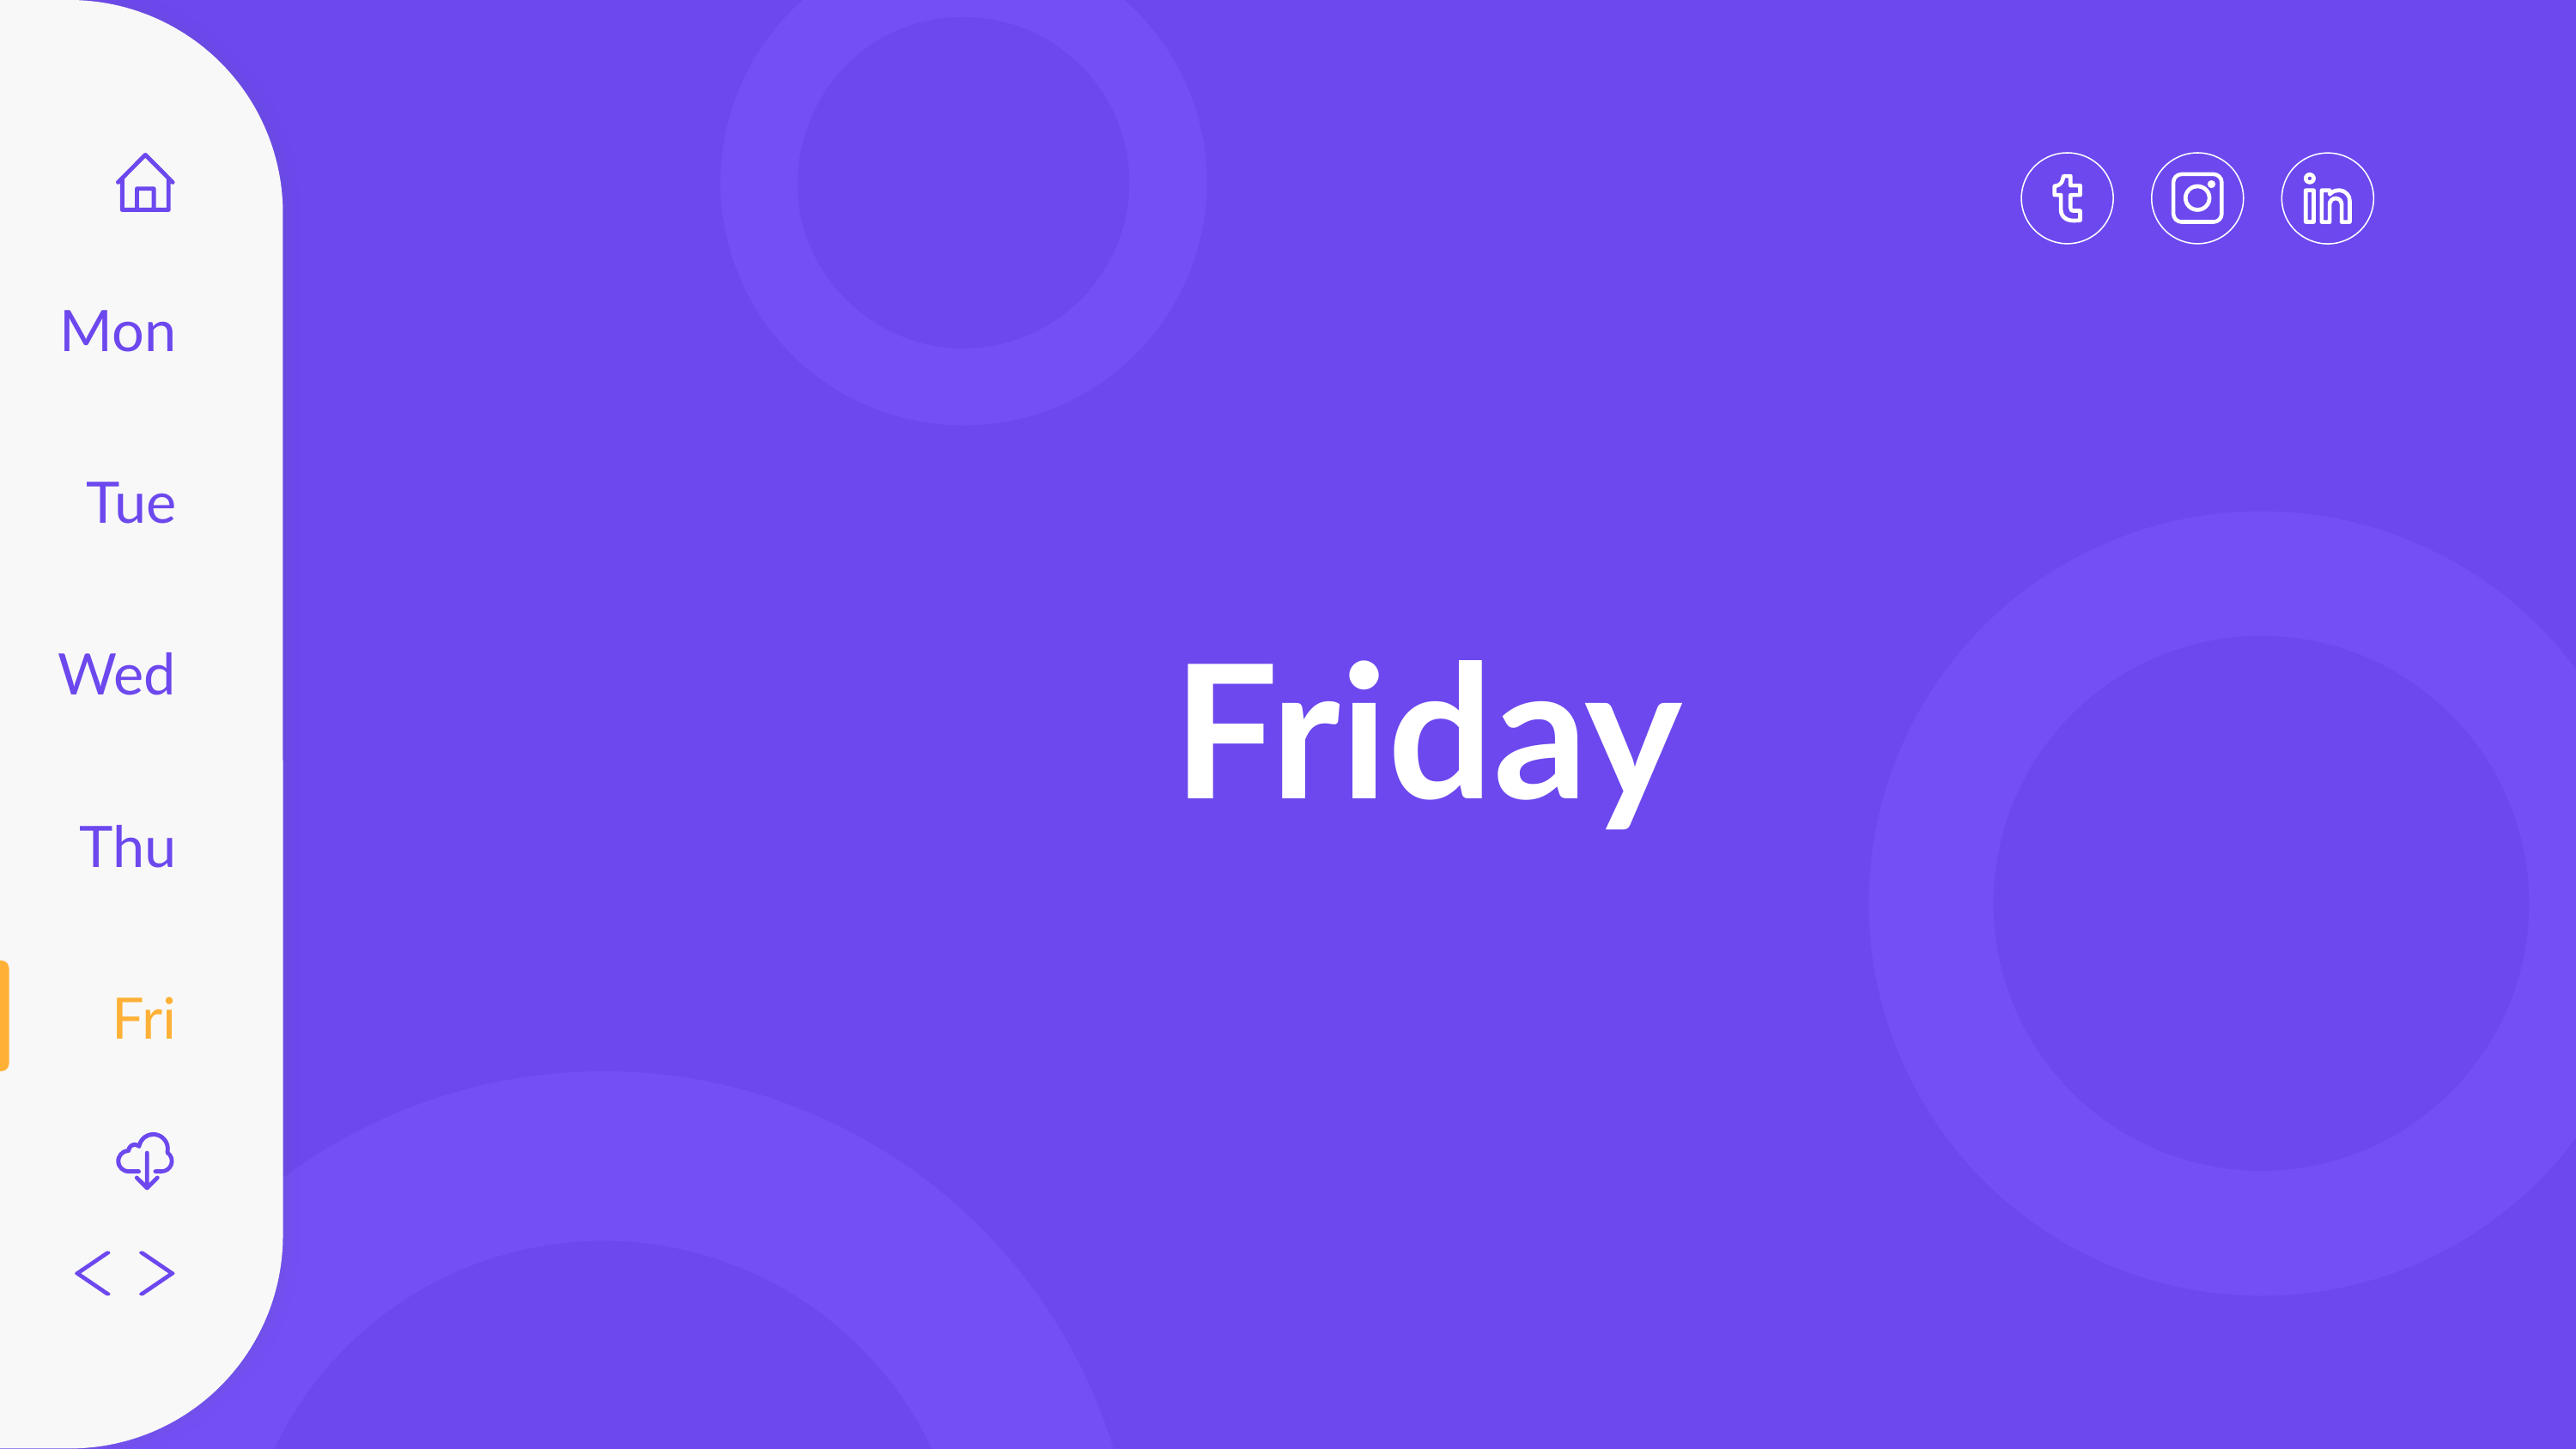

Mon
Tue
# Friday
Wed
Thu
Fri